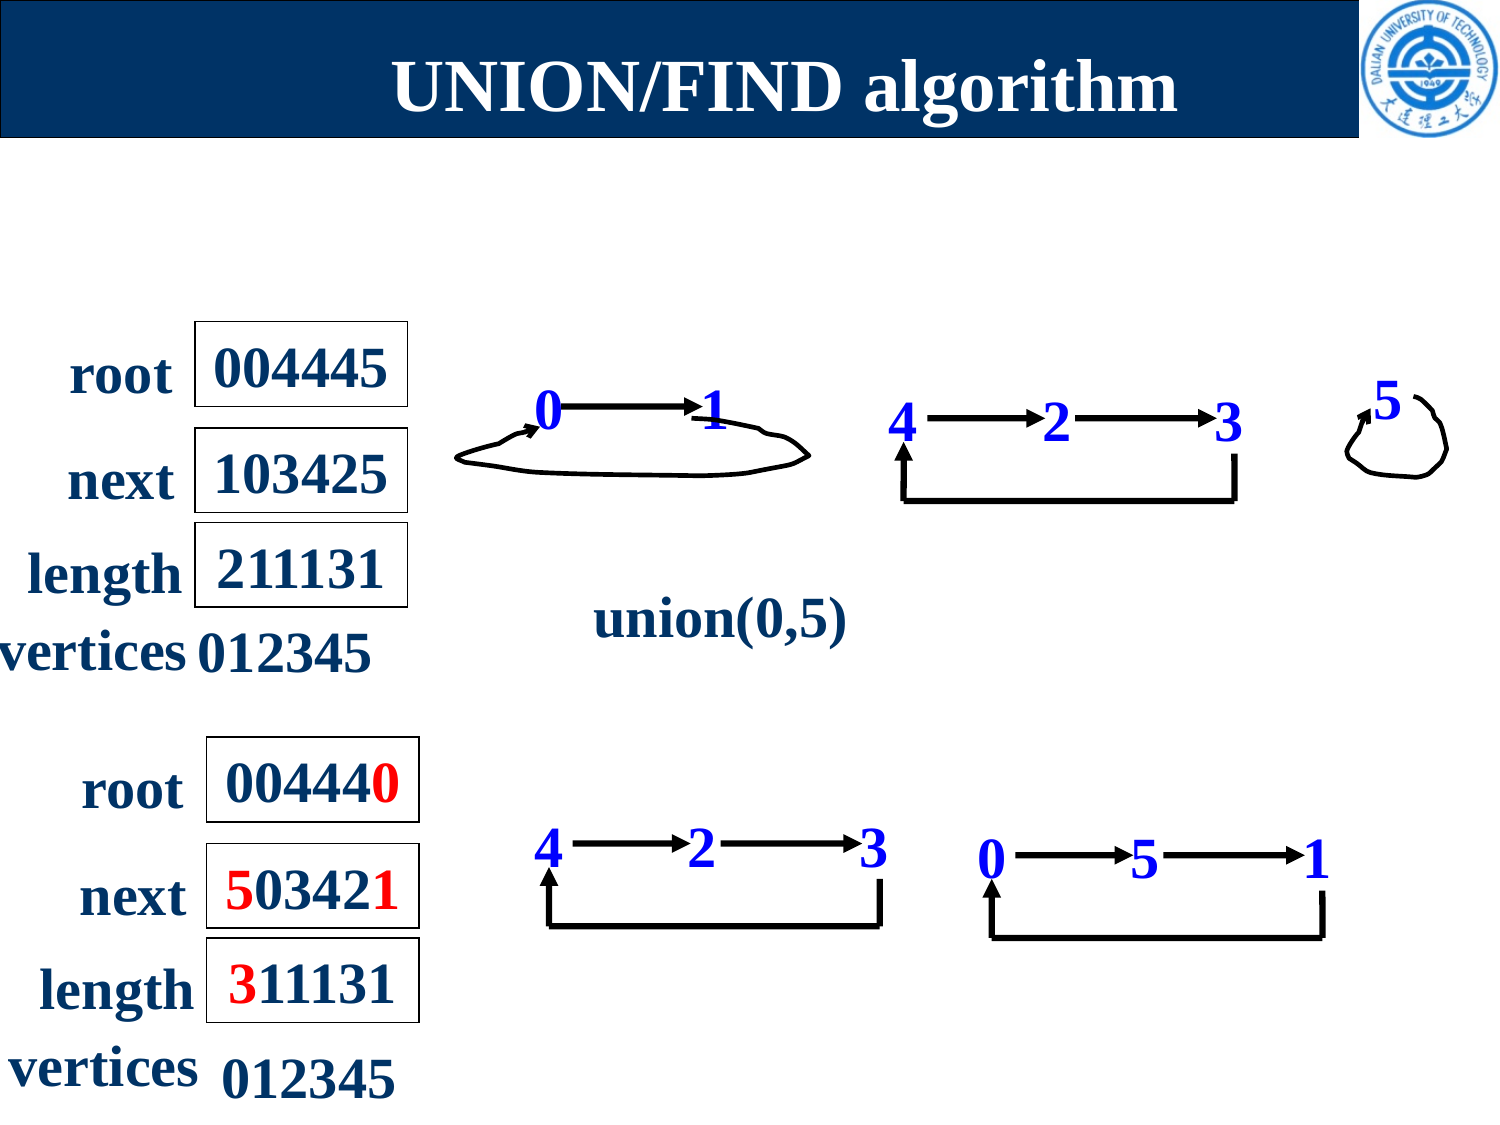

UNION/FIND algorithm
004445
root
103425
next
211131
length
vertices
012345
5
0
1
4
2
3

union(0,5)
004440
root
503421
next
311131
length
vertices
012345
4
2
3
0
5
1